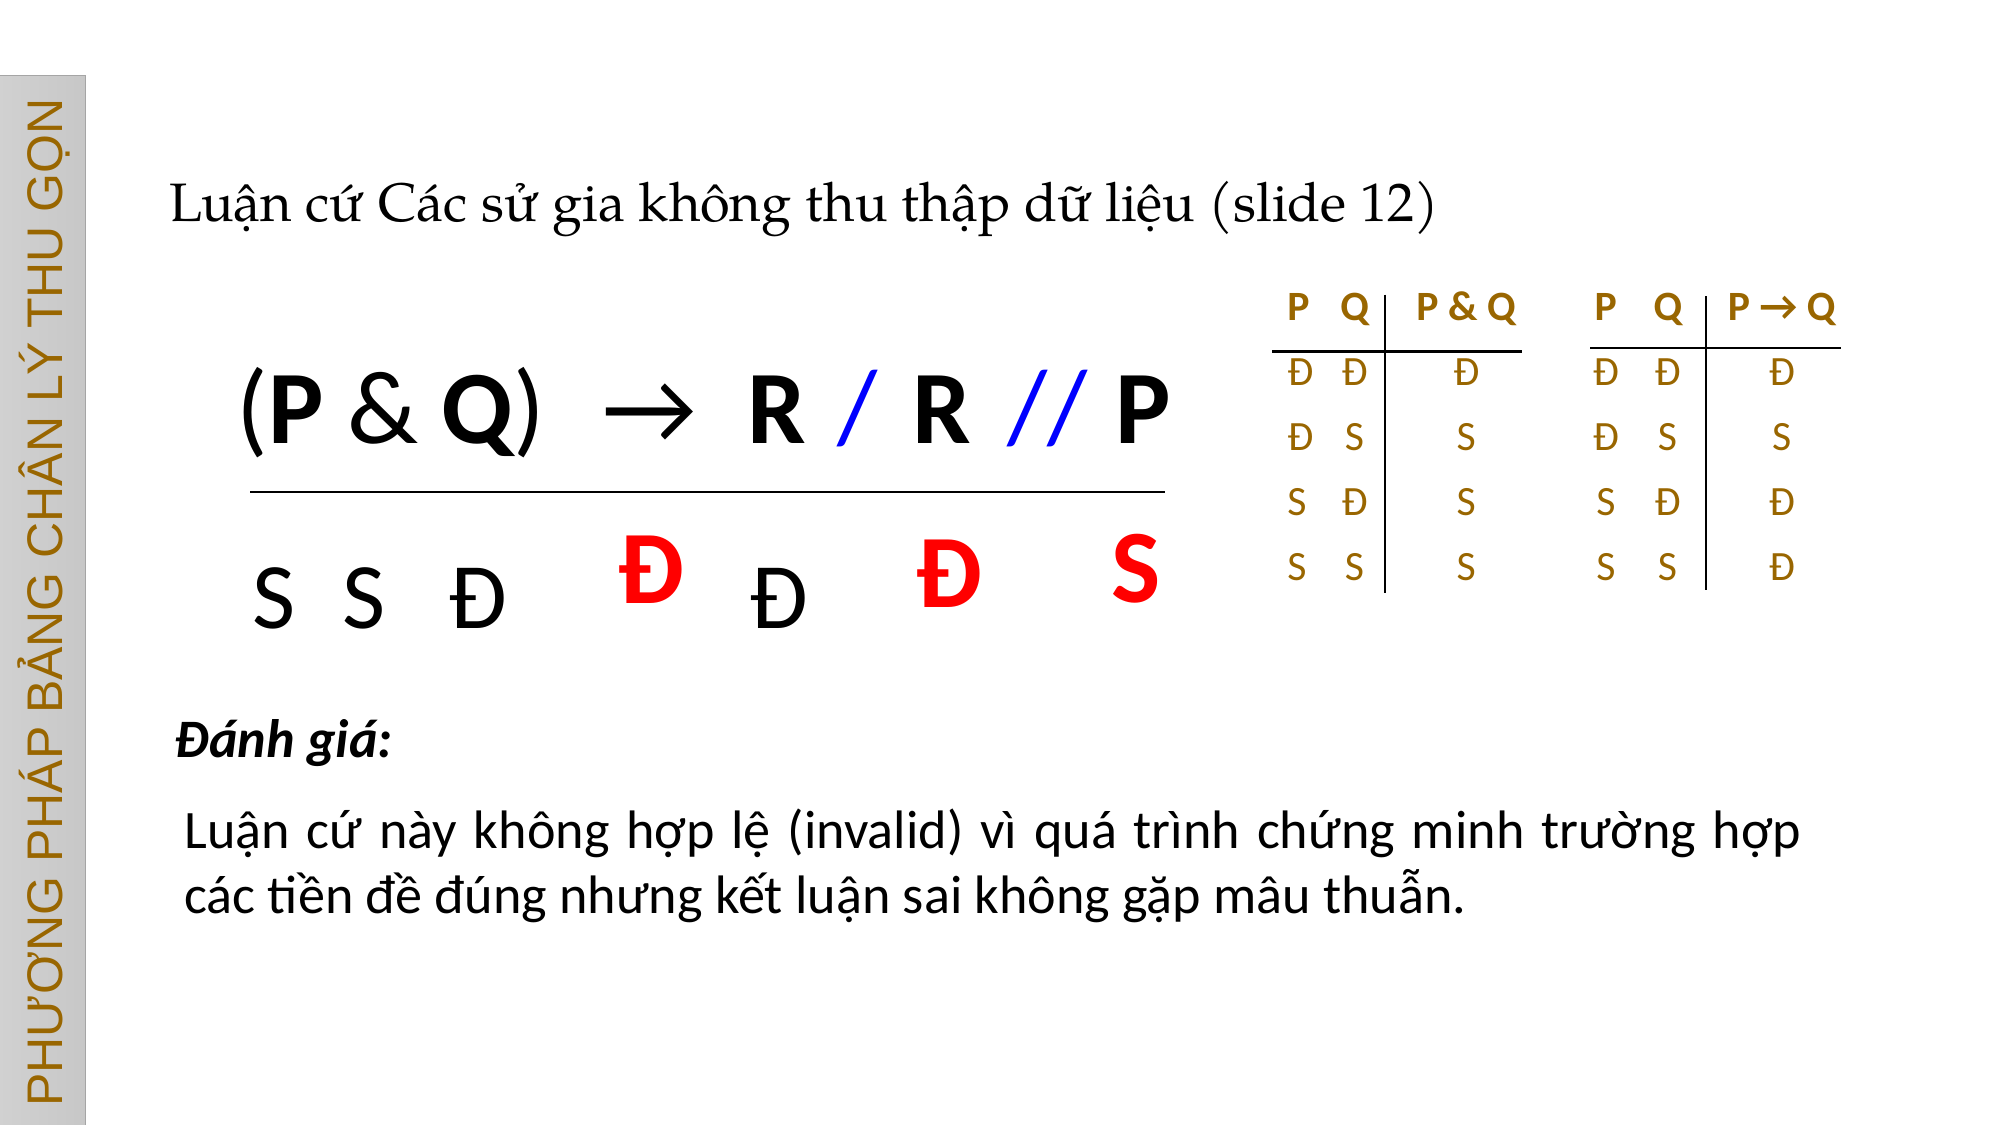

Luận cứ Các sử gia không thu thập dữ liệu (slide 12)
| P | Q | P → Q |
| --- | --- | --- |
| Đ | Đ | Đ |
| Đ | S | S |
| S | Đ | Đ |
| S | S | Đ |
| P | Q | P & Q |
| --- | --- | --- |
| Đ | Đ | Đ |
| Đ | S | S |
| S | Đ | S |
| S | S | S |
/
//
(P & Q)
→
R
R
P
S
Đ
Đ
S
S
Đ
Đ
PHƯƠNG PHÁP BẢNG CHÂN LÝ THU GỌN
Đánh giá:
Luận cứ này không hợp lệ (invalid) vì quá trình chứng minh trường hợp các tiền đề đúng nhưng kết luận sai không gặp mâu thuẫn.